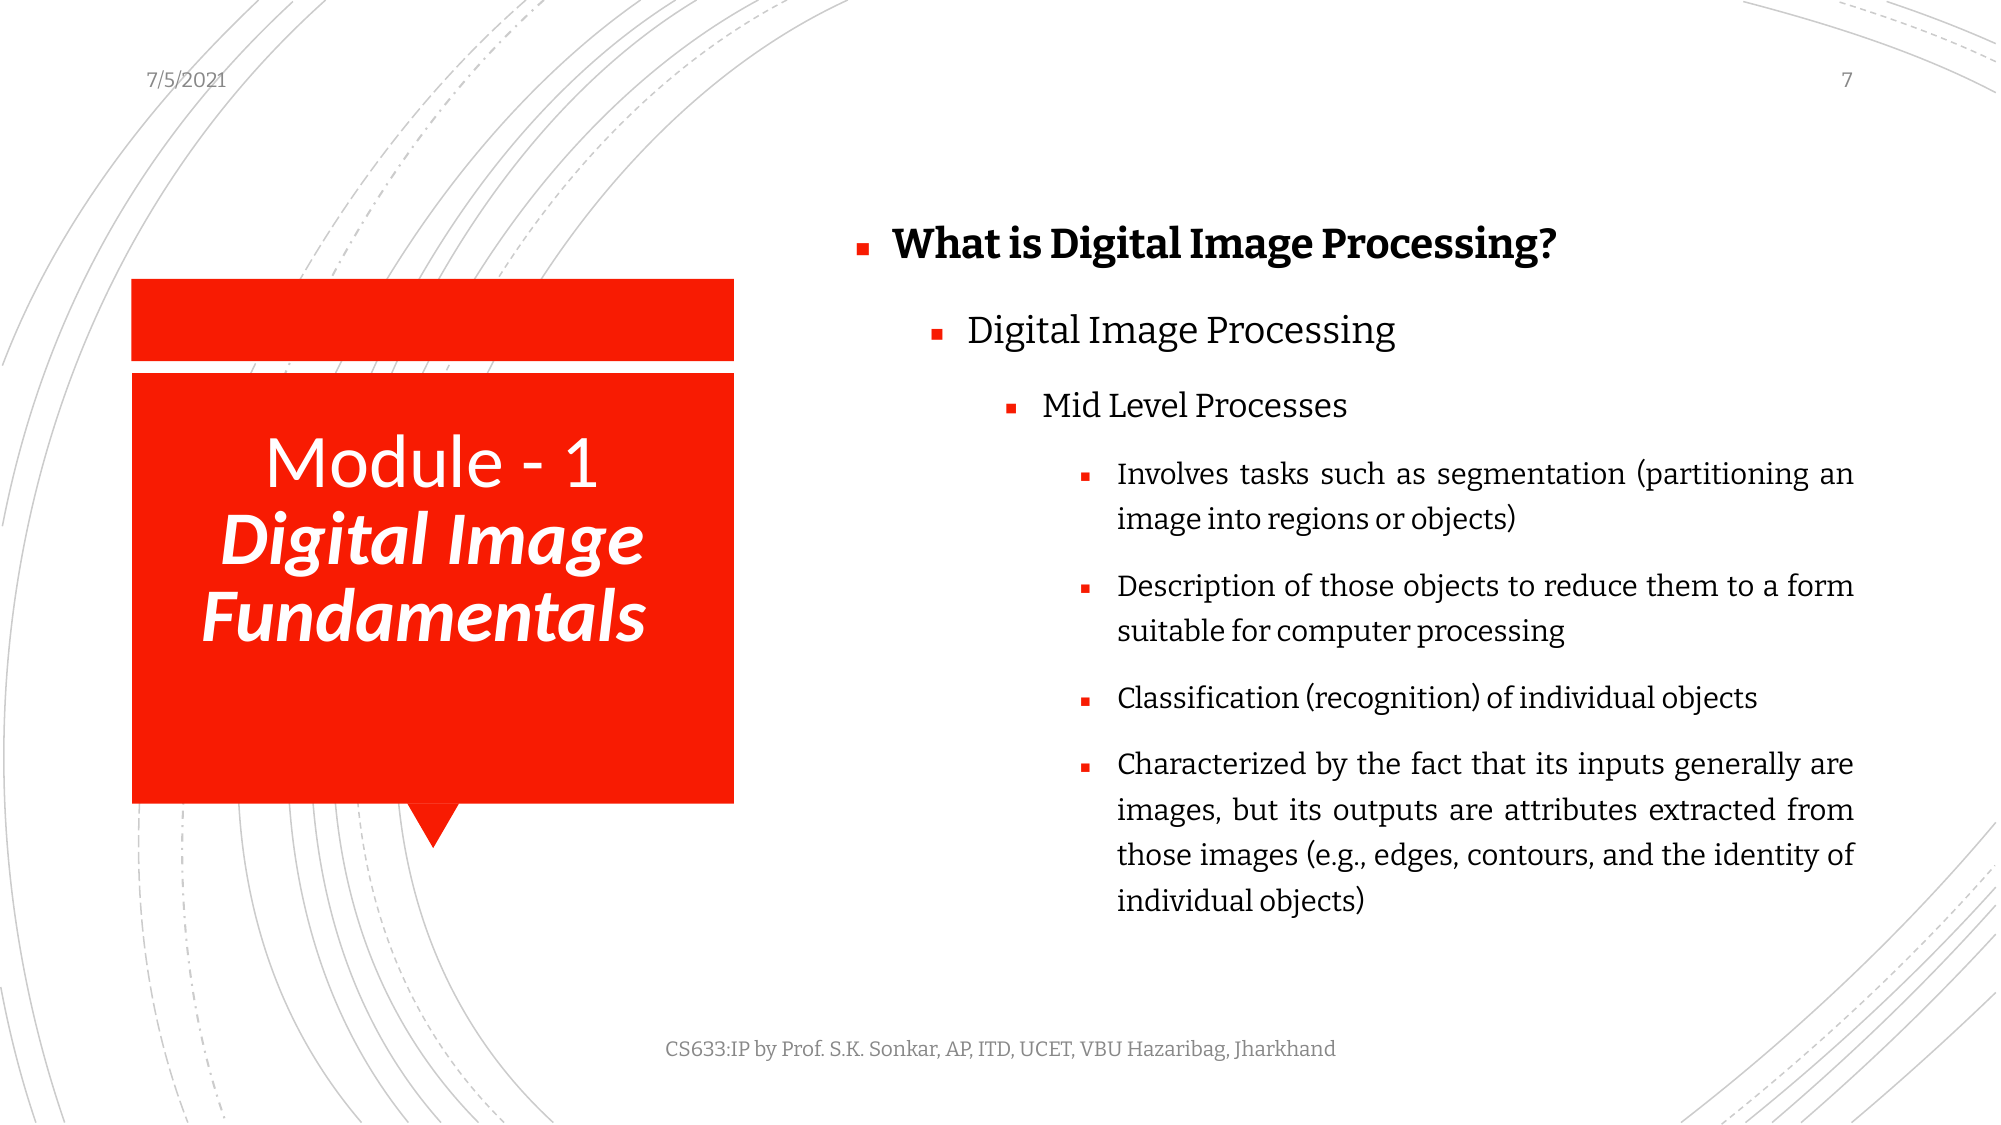

7/5/2021
7
What is Digital Image Processing?
Digital Image Processing
Mid Level Processes
Involves tasks such as segmentation (partitioning an image into regions or objects)
Description of those objects to reduce them to a form suitable for computer processing
Classification (recognition) of individual objects
Characterized by the fact that its inputs generally are images, but its outputs are attributes extracted from those images (e.g., edges, contours, and the identity of individual objects)
# Module - 1 Digital Image Fundamentals
CS633:IP by Prof. S.K. Sonkar, AP, ITD, UCET, VBU Hazaribag, Jharkhand